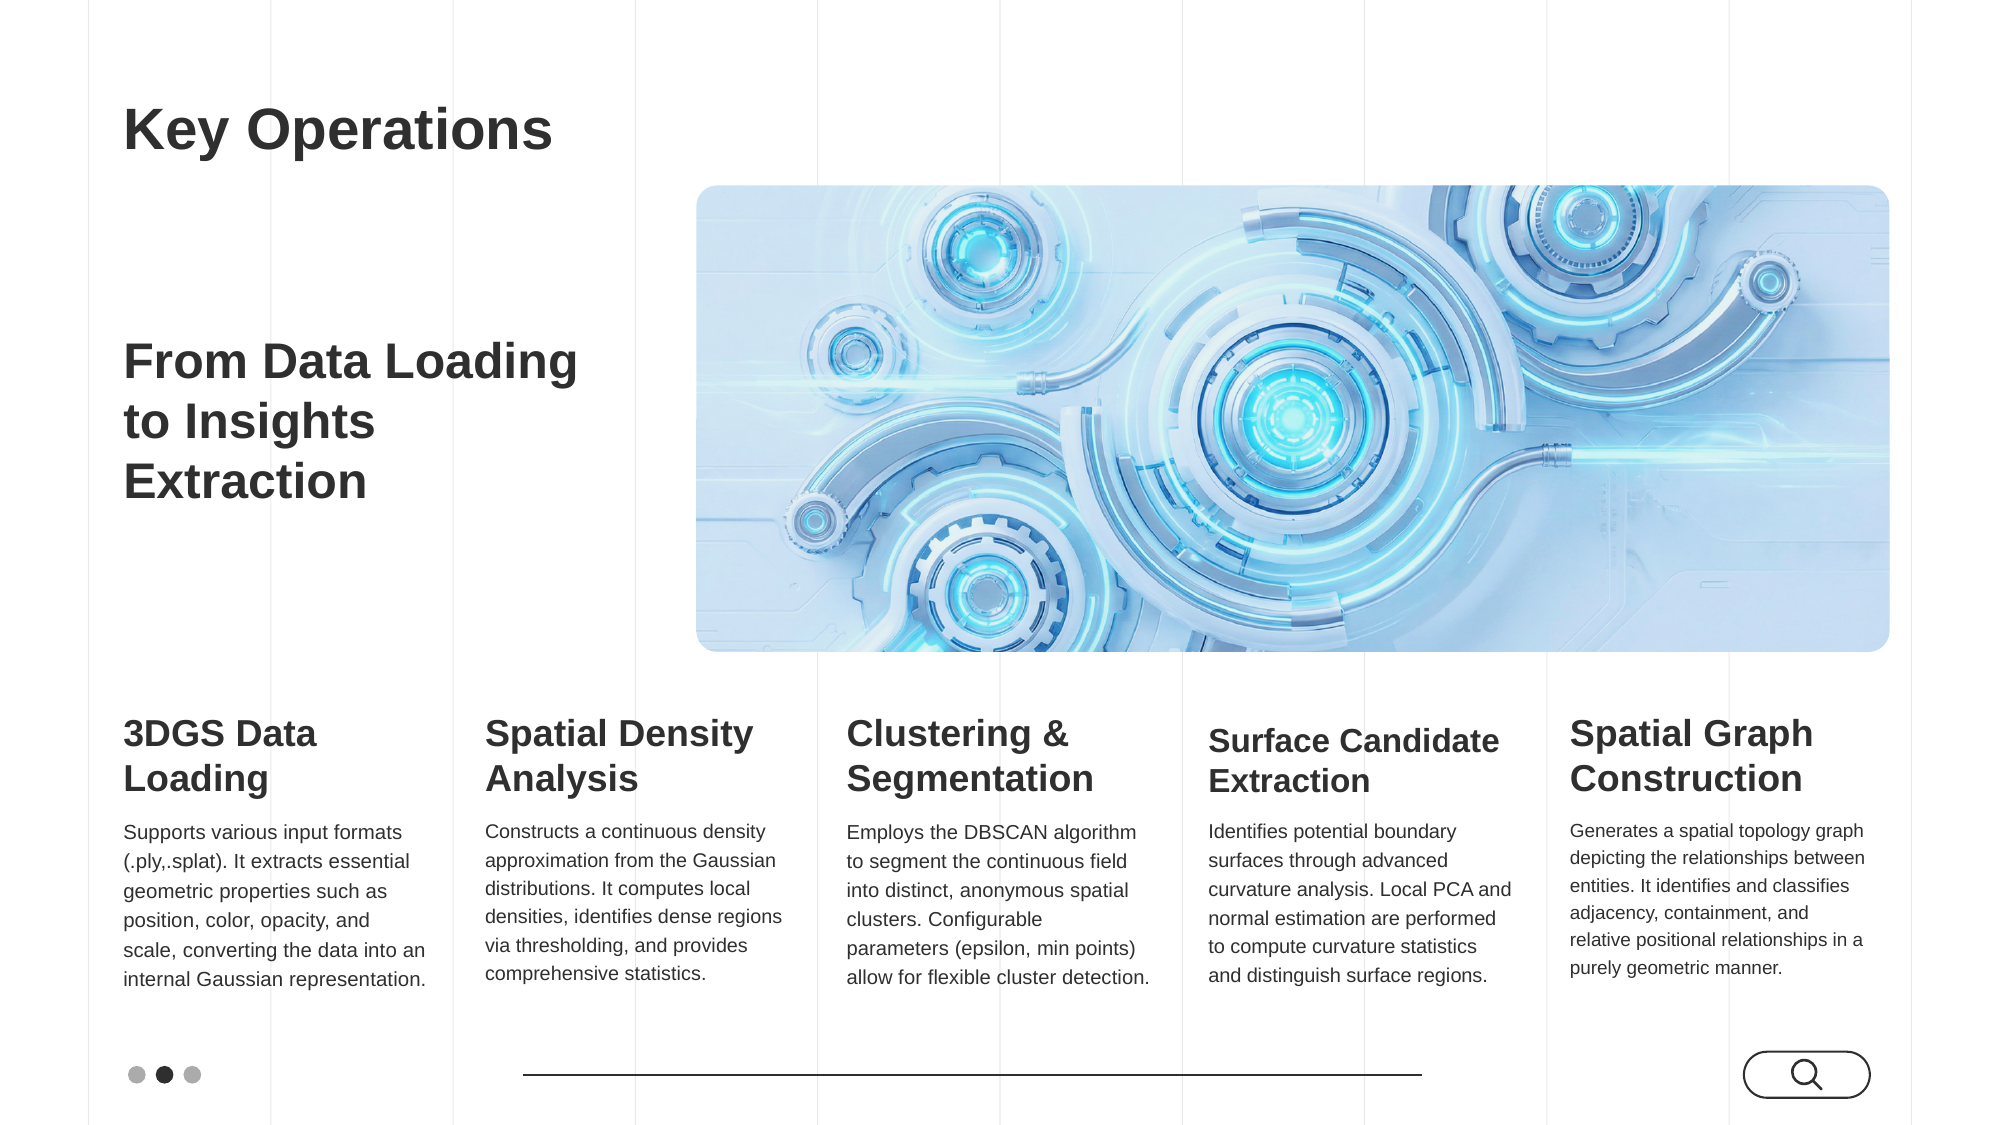

# Key Operations
From Data Loading to Insights Extraction

3DGS Data Loading
Supports various input formats (.ply,.splat). It extracts essential geometric properties such as position, color, opacity, and scale, converting the data into an internal Gaussian representation.
Spatial Density Analysis
Constructs a continuous density approximation from the Gaussian distributions. It computes local densities, identifies dense regions via thresholding, and provides comprehensive statistics.
Clustering & Segmentation
Employs the DBSCAN algorithm to segment the continuous field into distinct, anonymous spatial clusters. Configurable parameters (epsilon, min points) allow for flexible cluster detection.
Surface Candidate Extraction
Identifies potential boundary surfaces through advanced curvature analysis. Local PCA and normal estimation are performed to compute curvature statistics and distinguish surface regions.
Spatial Graph Construction
Generates a spatial topology graph depicting the relationships between entities. It identifies and classifies adjacency, containment, and relative positional relationships in a purely geometric manner.